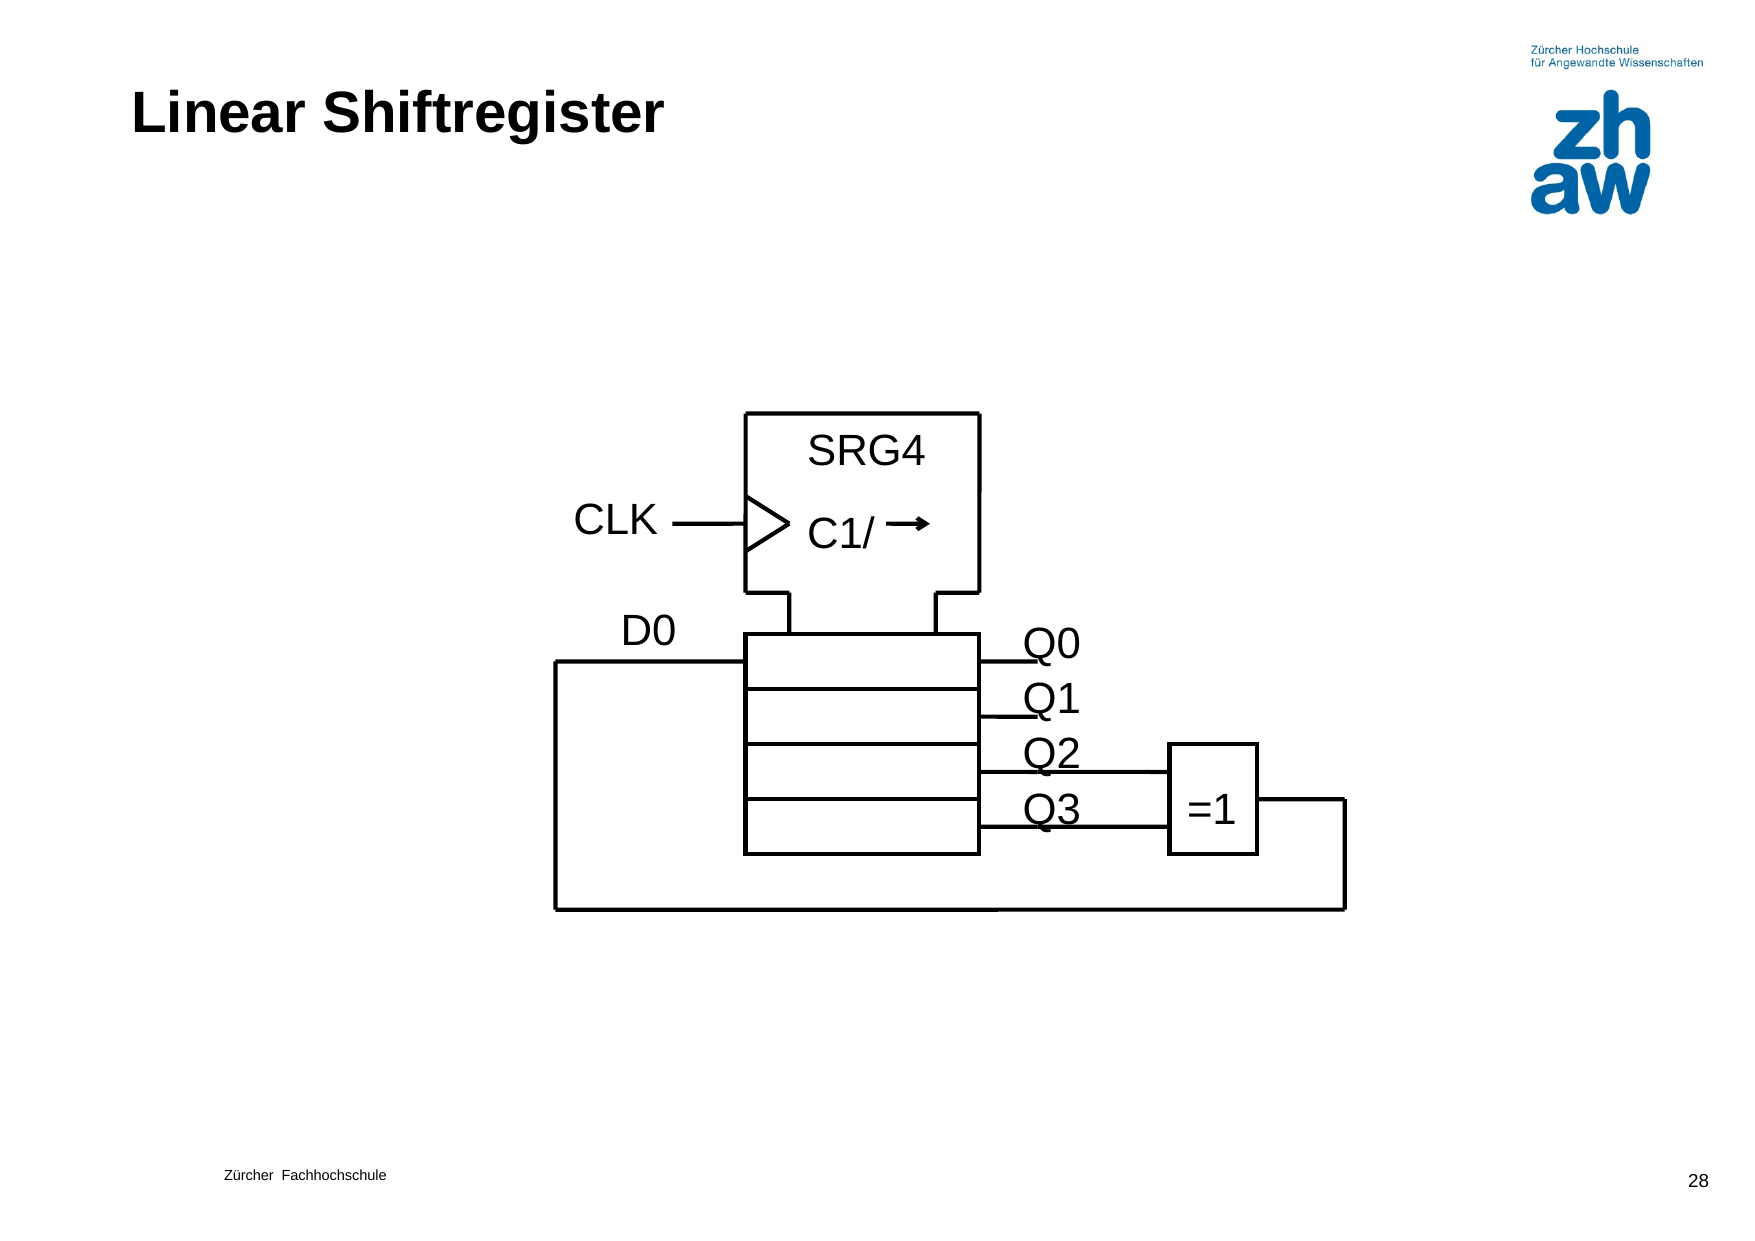

# Linear Shiftregister

SRG4

CLK

C1/

D0

Q0

Q1

Q2

Q3

=1

28